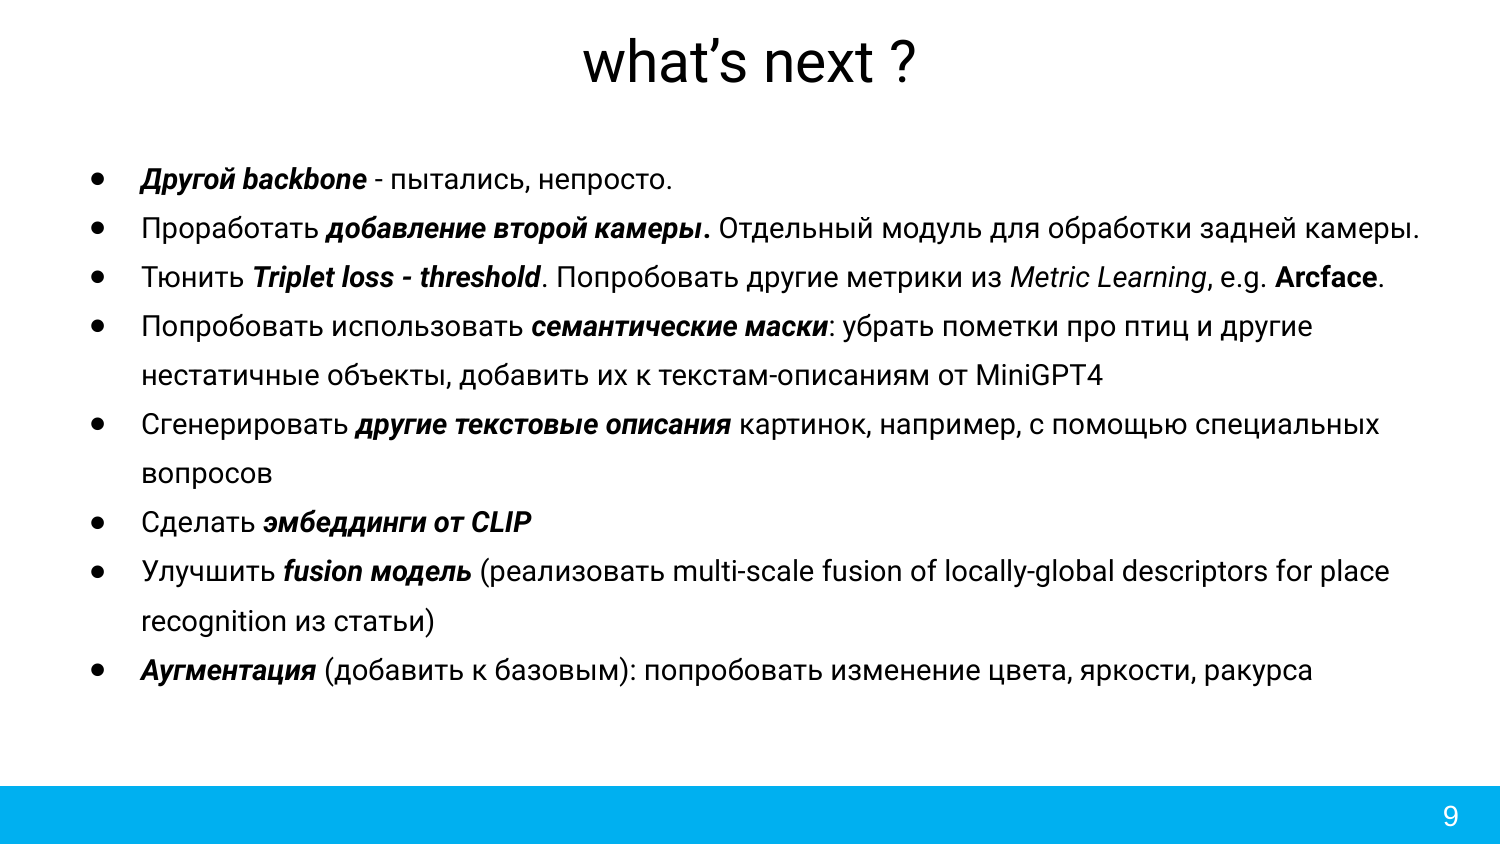

# what’s next ?
Другой backbone - пытались, непросто.
Проработать добавление второй камеры. Отдельный модуль для обработки задней камеры.
Тюнить Triplet loss - threshold. Попробовать другие метрики из Metric Learning, e.g. Arcface.
Попробовать использовать семантические маски: убрать пометки про птиц и другие нестатичные объекты, добавить их к текстам-описаниям от MiniGPT4
Сгенерировать другие текстовые описания картинок, например, с помощью специальных вопросов
Сделать эмбеддинги от CLIP
Улучшить fusion модель (реализовать multi-scale fusion of locally-global descriptors for place recognition из статьи)
Аугментация (добавить к базовым): попробовать изменение цвета, яркости, ракурса

9